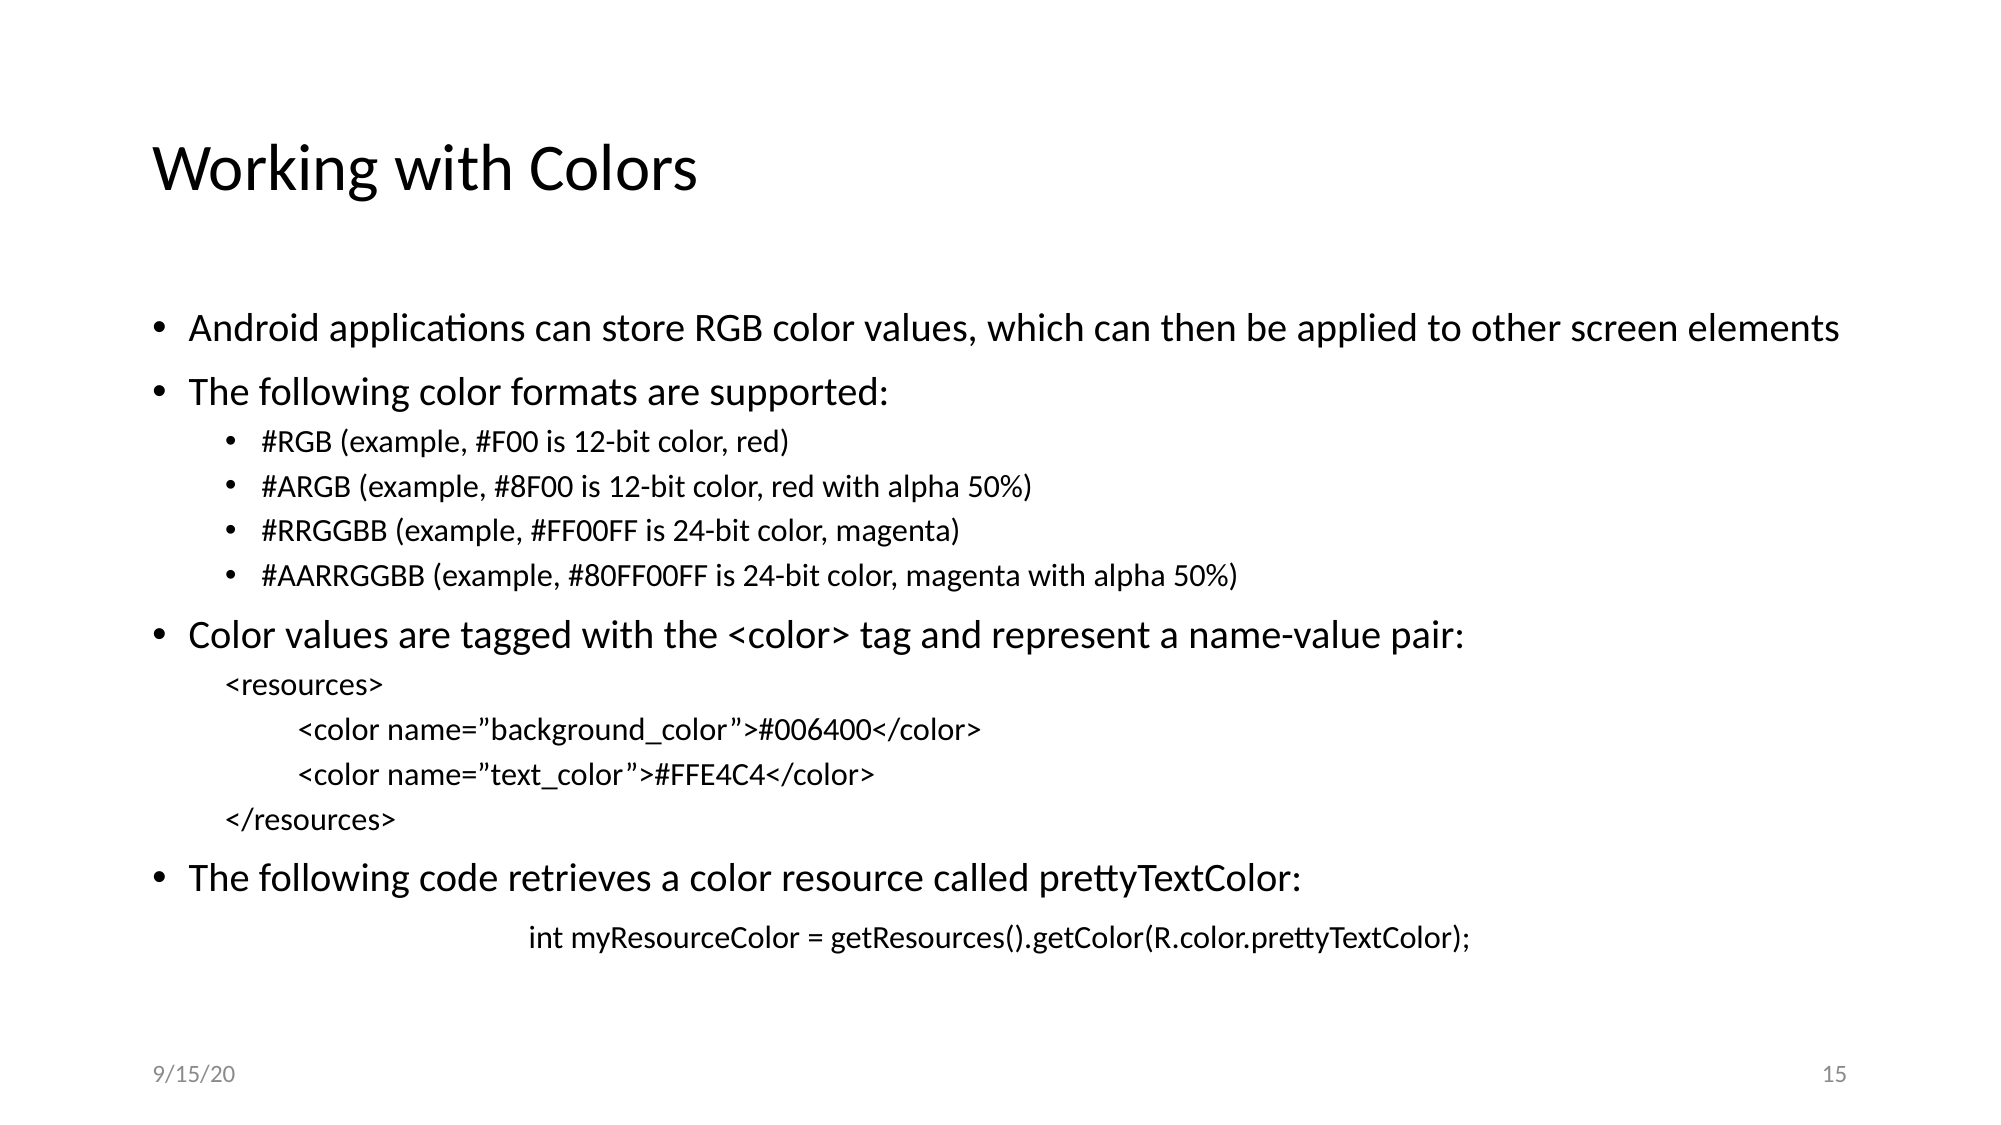

# Working with Colors
Android applications can store RGB color values, which can then be applied to other screen elements
The following color formats are supported:
#RGB (example, #F00 is 12-bit color, red)
#ARGB (example, #8F00 is 12-bit color, red with alpha 50%)
#RRGGBB (example, #FF00FF is 24-bit color, magenta)
#AARRGGBB (example, #80FF00FF is 24-bit color, magenta with alpha 50%)
Color values are tagged with the <color> tag and represent a name-value pair:
<resources>
<color name=”background_color”>#006400</color>
<color name=”text_color”>#FFE4C4</color>
</resources>
The following code retrieves a color resource called prettyTextColor:
int myResourceColor = getResources().getColor(R.color.prettyTextColor);
9/15/20
15